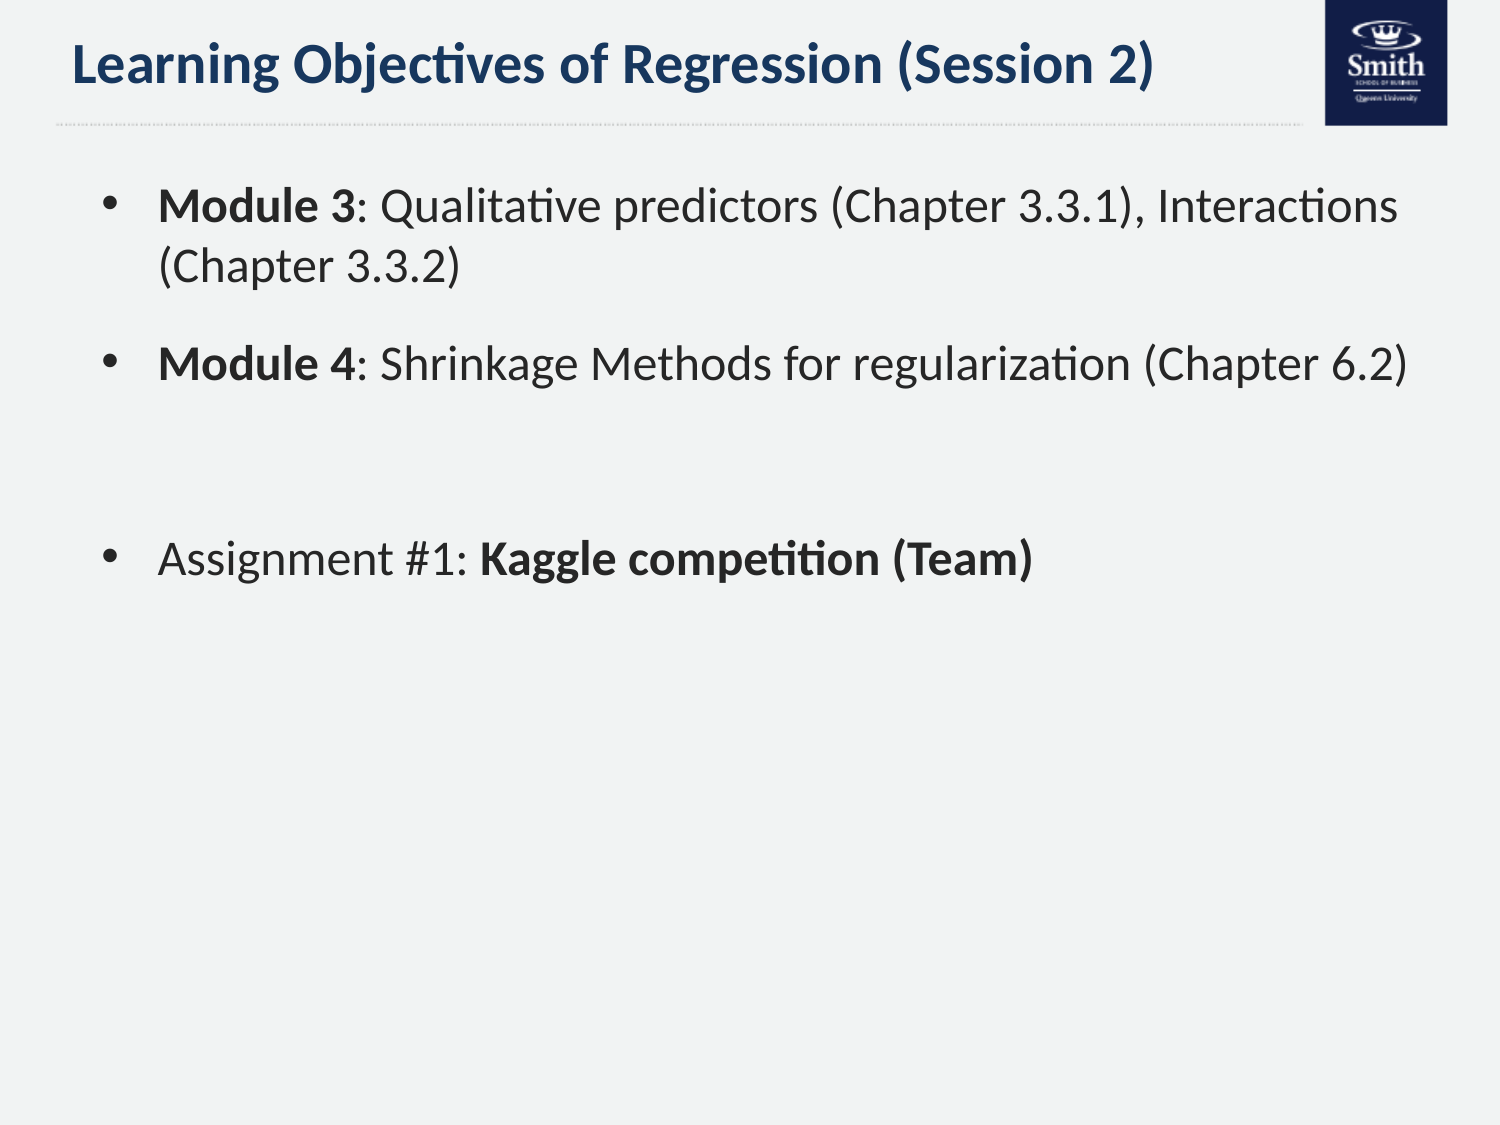

# Learning Objectives of Regression (Session 2)
Module 3: Qualitative predictors (Chapter 3.3.1), Interactions (Chapter 3.3.2)
Module 4: Shrinkage Methods for regularization (Chapter 6.2)

Assignment #1: Kaggle competition (Team)